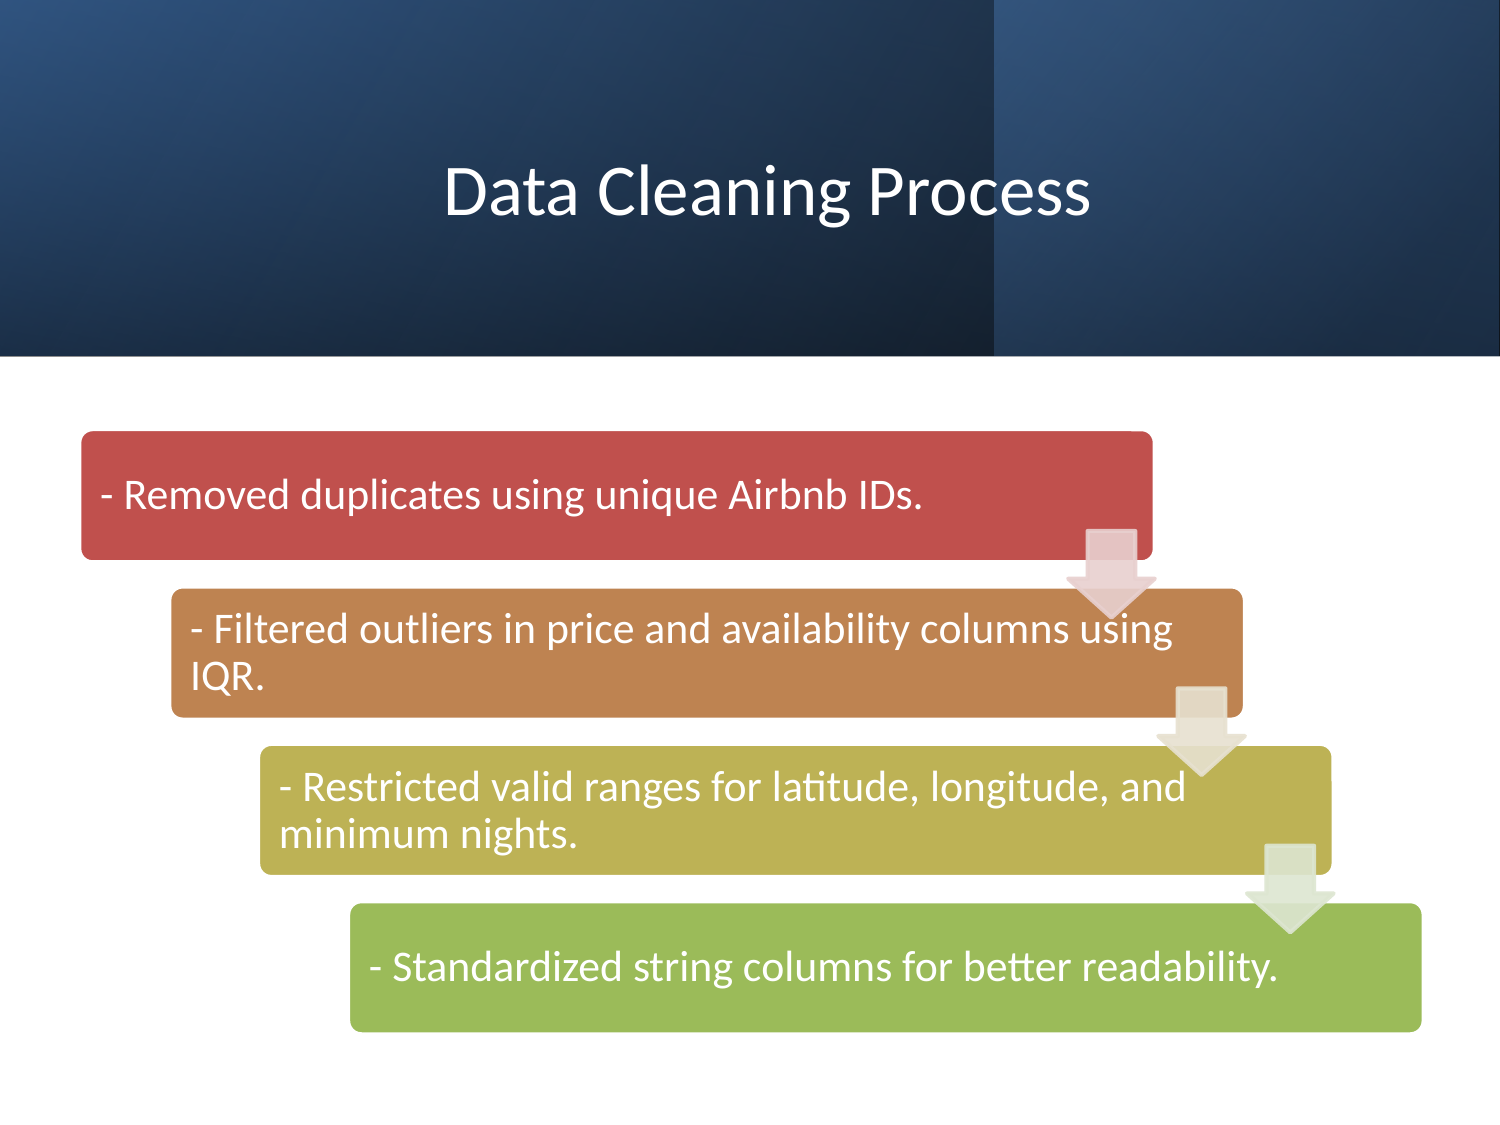

# Data Cleaning Process
- Removed duplicates using unique Airbnb IDs.
- Filtered outliers in price and availability columns using IQR.
- Restricted valid ranges for latitude, longitude, and minimum nights.
- Standardized string columns for better readability.